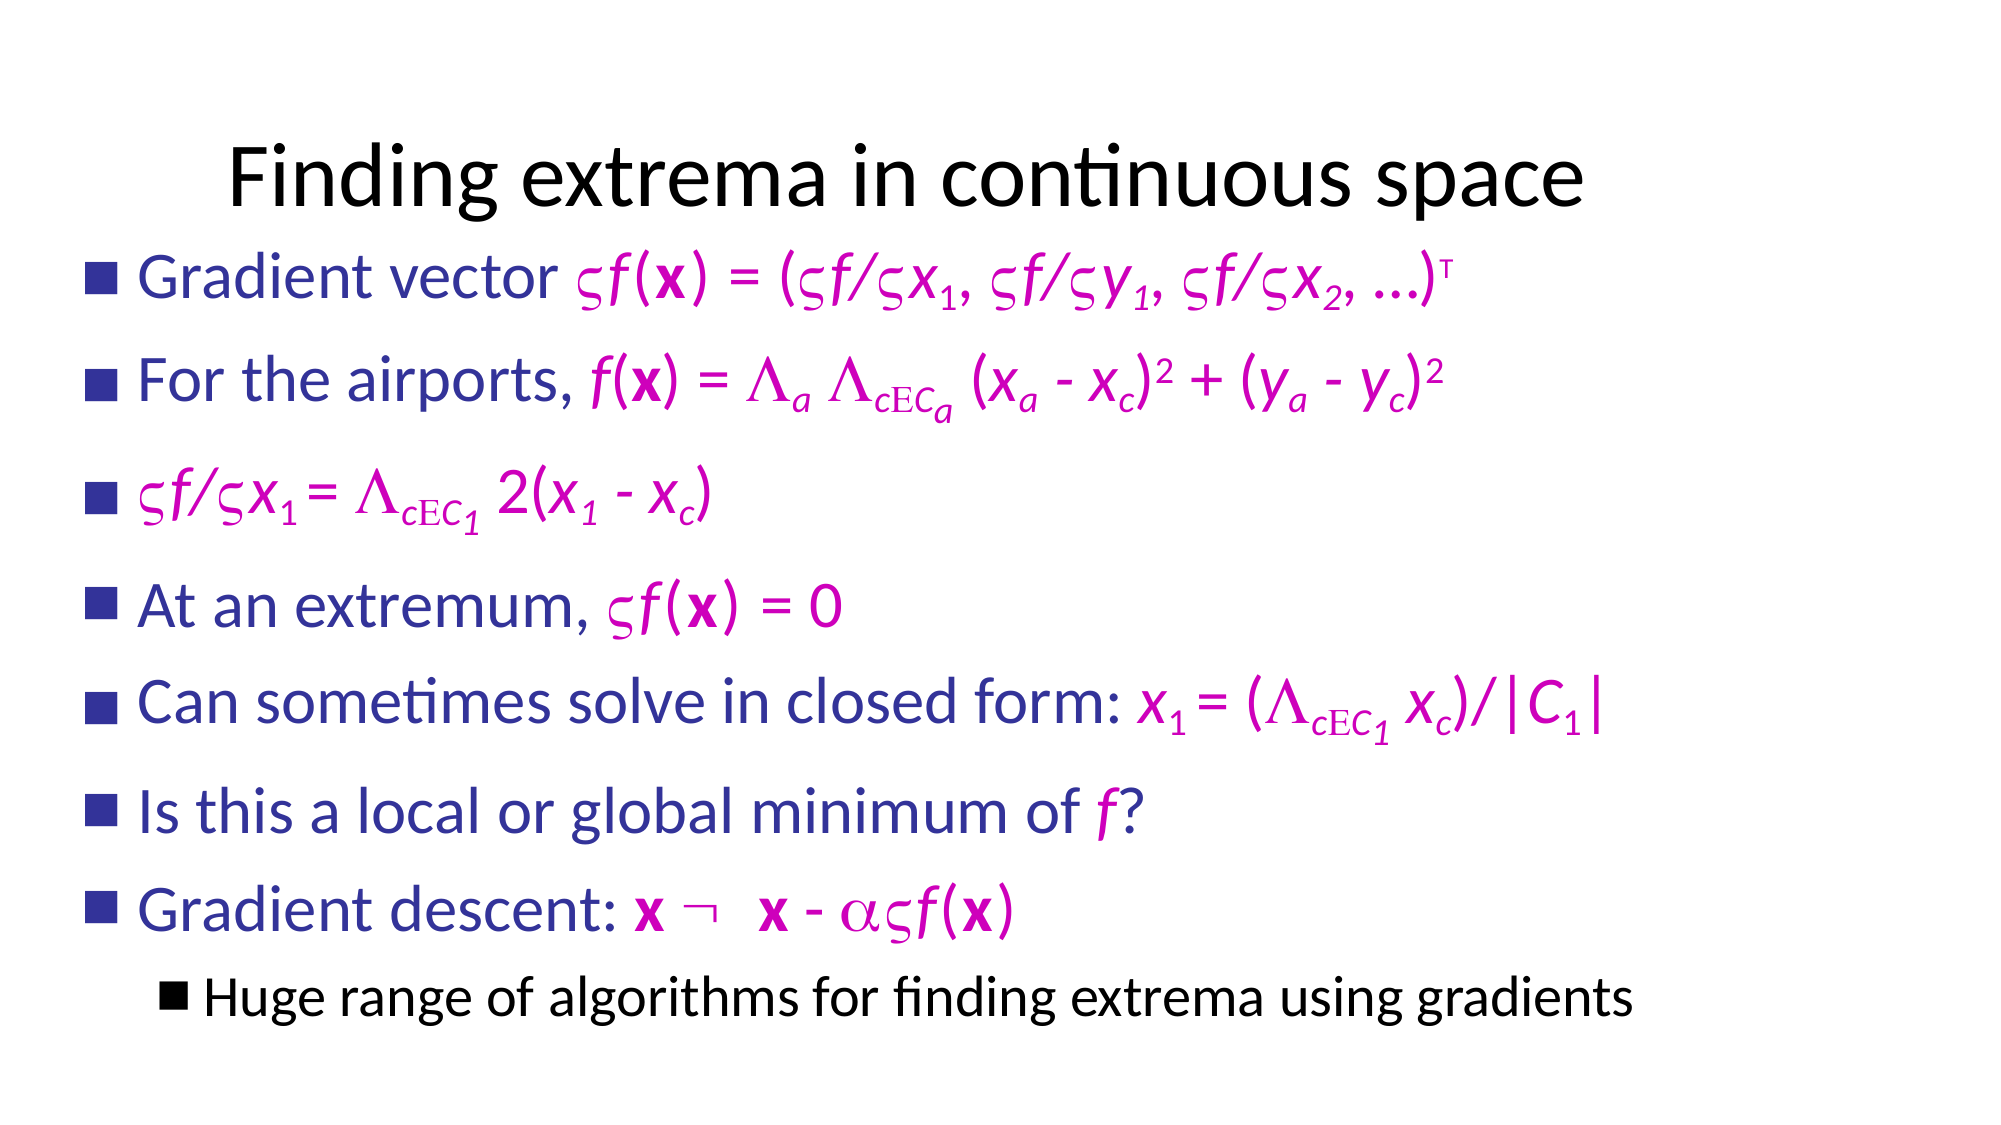

# Finding extrema in continuous space
Gradient vector ςf(x) = (ςf/ςx1, ςf/ςy1, ςf/ςx2, …)T
For the airports, f(x) = Λa ΛcΕCa (xa - xc)2 + (ya - yc)2
ςf/ςx1 = ΛcΕC1 2(x1 - xc)
At an extremum, ςf(x) = 0
Can sometimes solve in closed form: x1 = (ΛcΕC1 xc)/|C1|
Is this a local or global minimum of f?
Gradient descent: x ¬ x - αςf(x)
Huge range of algorithms for finding extrema using gradients